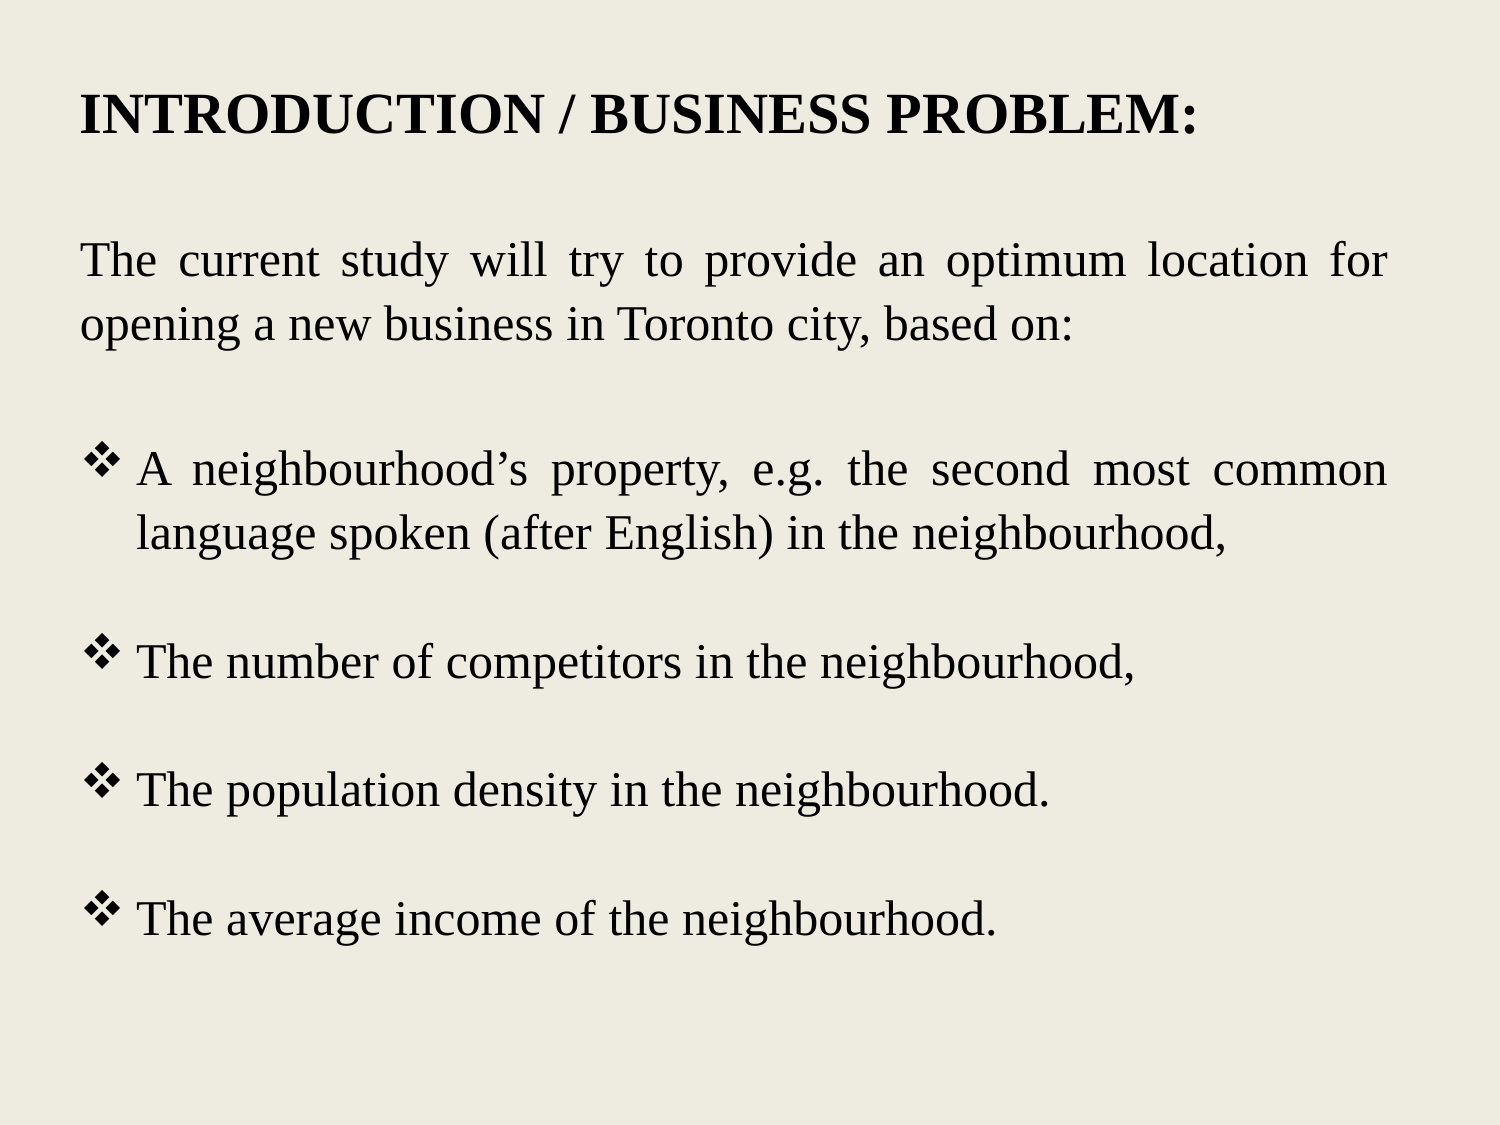

INTRODUCTION / BUSINESS PROBLEM:

The current study will try to provide an optimum location for opening a new business in Toronto city, based on:

A neighbourhood’s property, e.g. the second most common language spoken (after English) in the neighbourhood,

The number of competitors in the neighbourhood,

The population density in the neighbourhood.

The average income of the neighbourhood.